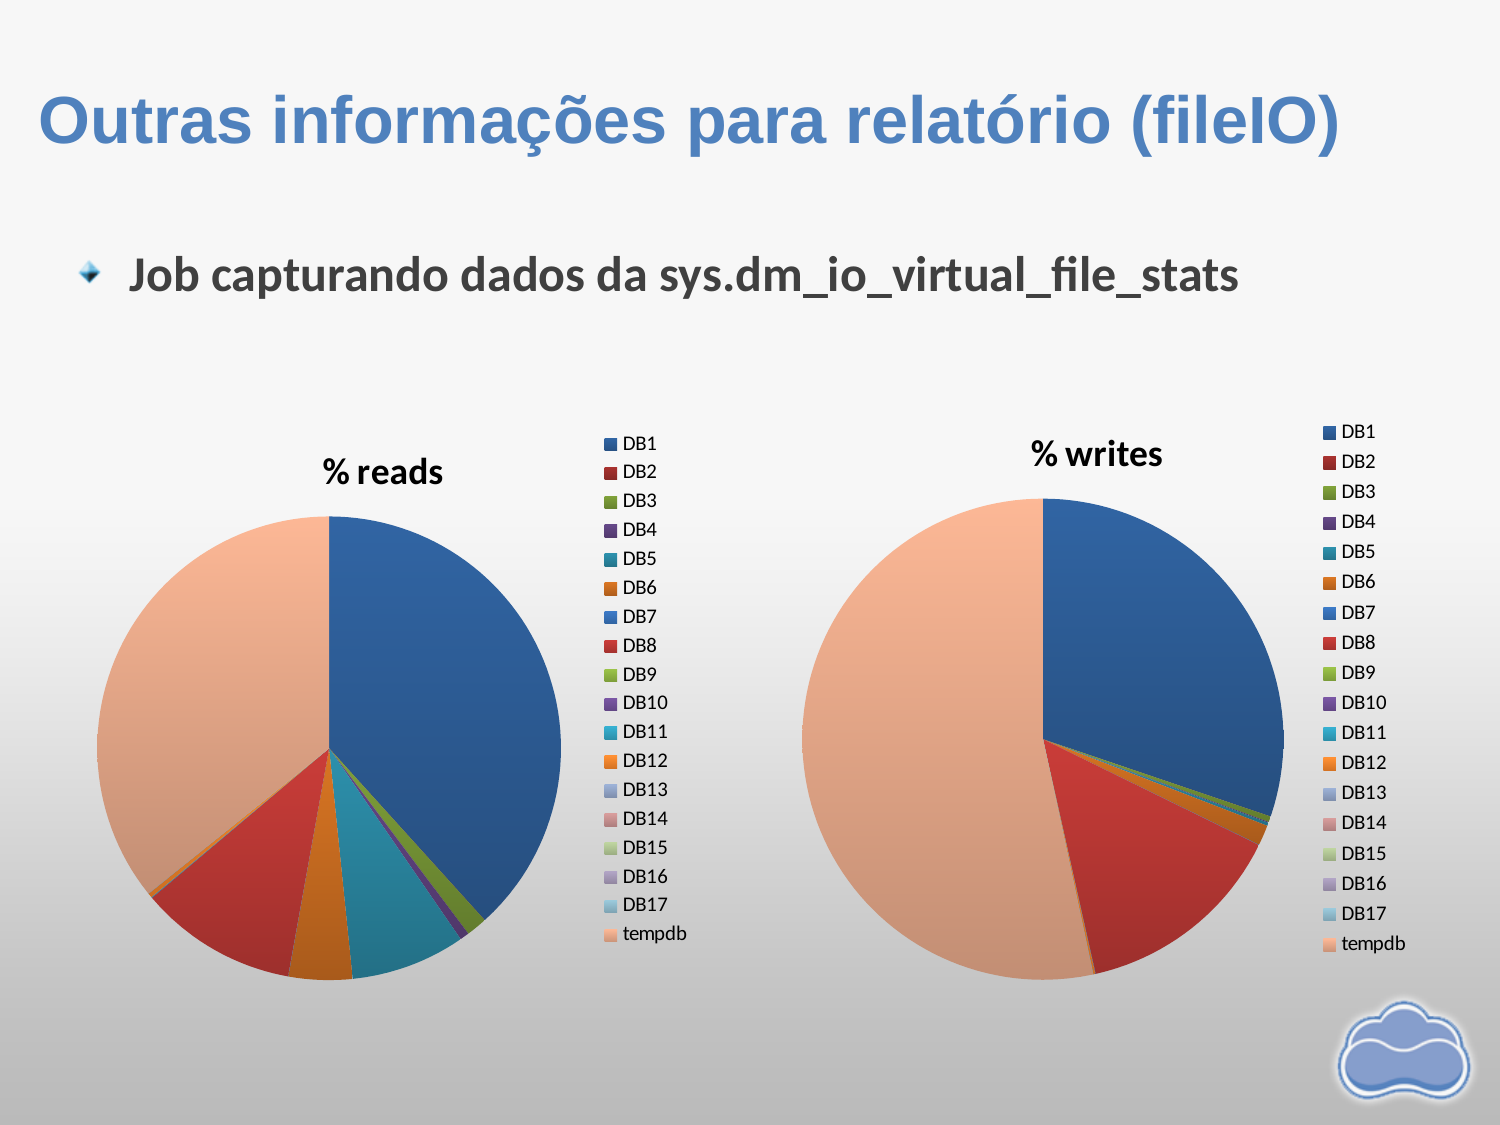

# Outras informações para relatório (fileIO)
Job capturando dados da sys.dm_io_virtual_file_stats

### Chart:

| Category | % writes |
|---|---|
| DB1 | 30.209917518009107 |
| DB2 | 0.00035034433200473647 |
| DB3 | 0.38103227450659843 |
| DB4 | 0.05933755777933573 |
| DB5 | 0.20993408280349443 |
| DB6 | 1.3688823698996662 |
| DB7 | 0.026675852253306154 |
| DB8 | 14.219350499246852 |
| DB9 | 4.317647343947876e-06 |
| DB10 | 0.030606351666024142 |
| DB11 | 1.5833601482681914e-05 |
| DB12 | 0.12893937303853162 |
| DB13 | 0.0026805204556512186 |
| DB14 | 2.2269970510889043e-05 |
| DB15 | 5.6142782800560615e-06 |
| DB16 | 0.011590757713151167 |
| DB17 | 0.0018893951256805093 |
| tempdb | 53.348765067672986 |

### Chart:

| Category | % reads |
|---|---|
| DB1 | 38.287654678823436 |
| DB2 | 0.00497766891853606 |
| DB3 | 1.4541996556121204 |
| DB4 | 0.6437697896711854 |
| DB5 | 7.988323233727603 |
| DB6 | 4.434978427045414 |
| DB7 | 0.022431364283714388 |
| DB8 | 10.994187882761205 |
| DB9 | 0.0013376986180499355 |
| DB10 | 0.02867943127660689 |
| DB11 | 0.038007624725992076 |
| DB12 | 0.307111313157867 |
| DB13 | 0.021342807786333205 |
| DB14 | 0.00038555951074132234 |
| DB15 | 0.00023448111533088453 |
| DB16 | 0.003843552901895218 |
| DB17 | 0.0002041096853256934 |
| tempdb | 35.76833072037864 |